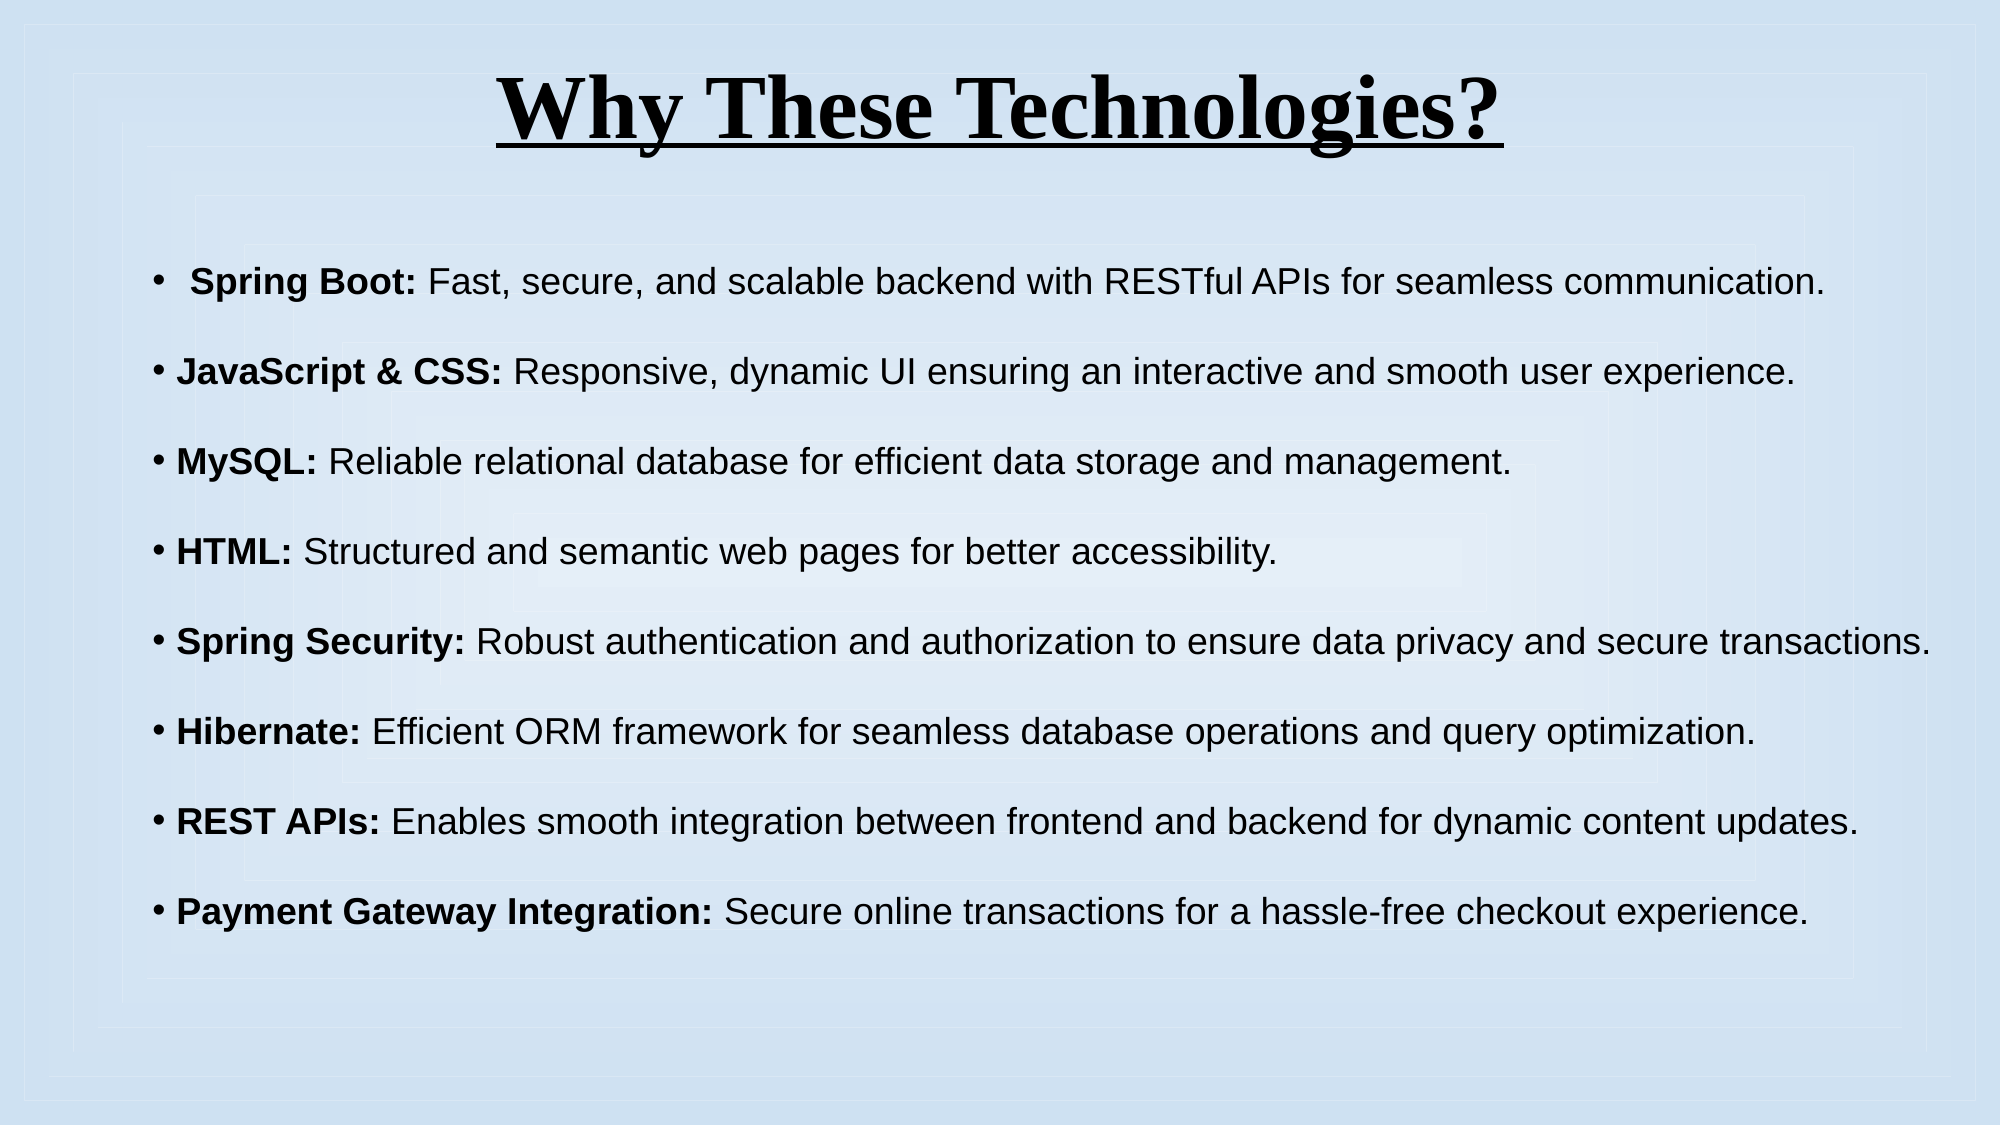

# Why These Technologies?
Spring Boot: Fast, secure, and scalable backend with RESTful APIs for seamless communication.

 JavaScript & CSS: Responsive, dynamic UI ensuring an interactive and smooth user experience.

 MySQL: Reliable relational database for efficient data storage and management.

 HTML: Structured and semantic web pages for better accessibility.

 Spring Security: Robust authentication and authorization to ensure data privacy and secure transactions.

 Hibernate: Efficient ORM framework for seamless database operations and query optimization.

 REST APIs: Enables smooth integration between frontend and backend for dynamic content updates.

 Payment Gateway Integration: Secure online transactions for a hassle-free checkout experience.